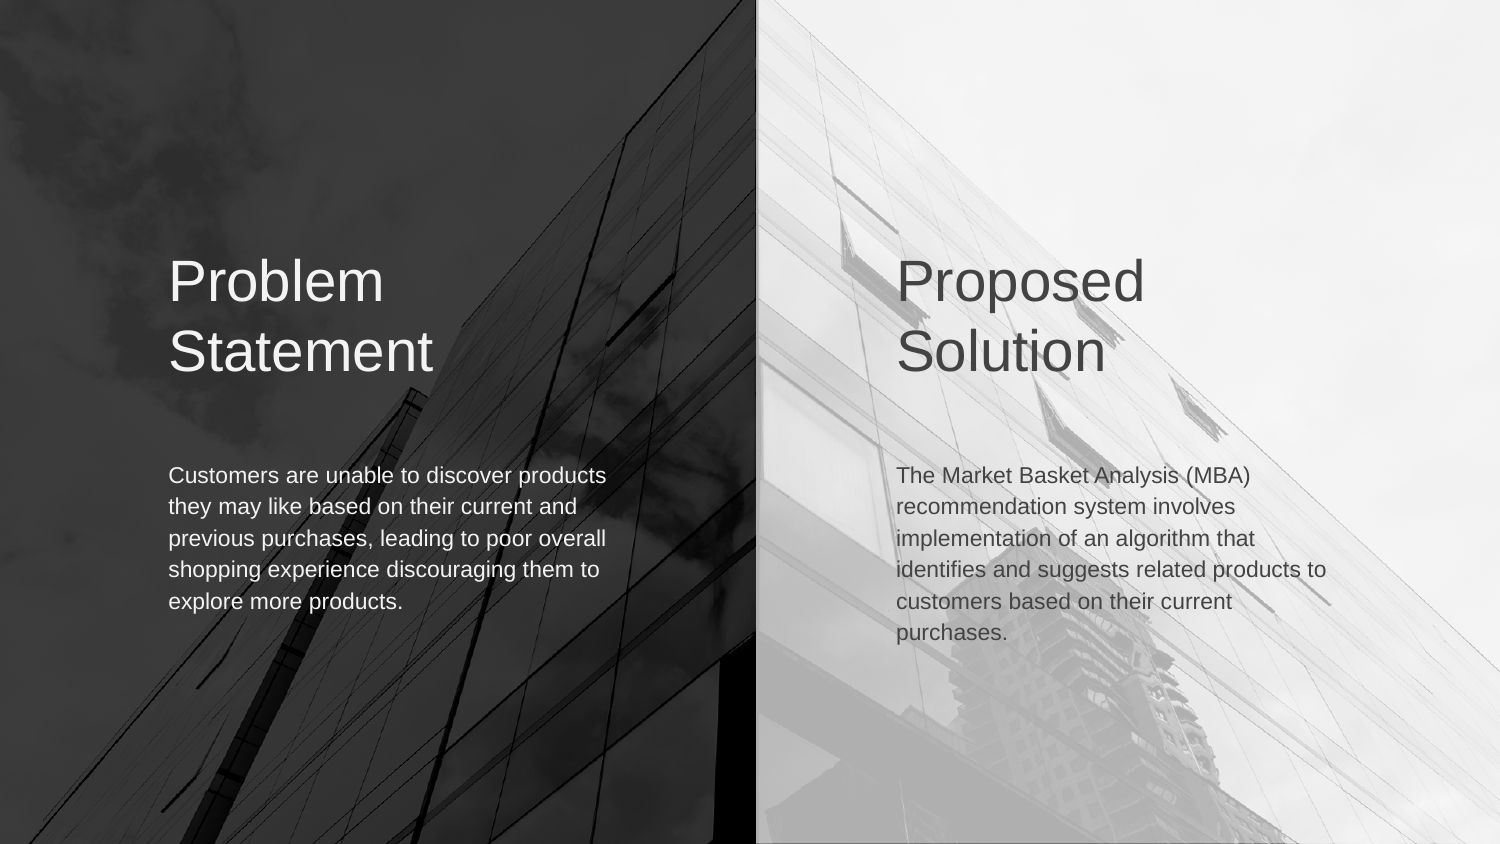

# Problem Statement
Proposed Solution
Customers are unable to discover products they may like based on their current and previous purchases, leading to poor overall shopping experience discouraging them to explore more products.
The Market Basket Analysis (MBA) recommendation system involves  implementation of an algorithm that identifies and suggests related products to customers based on their current purchases.